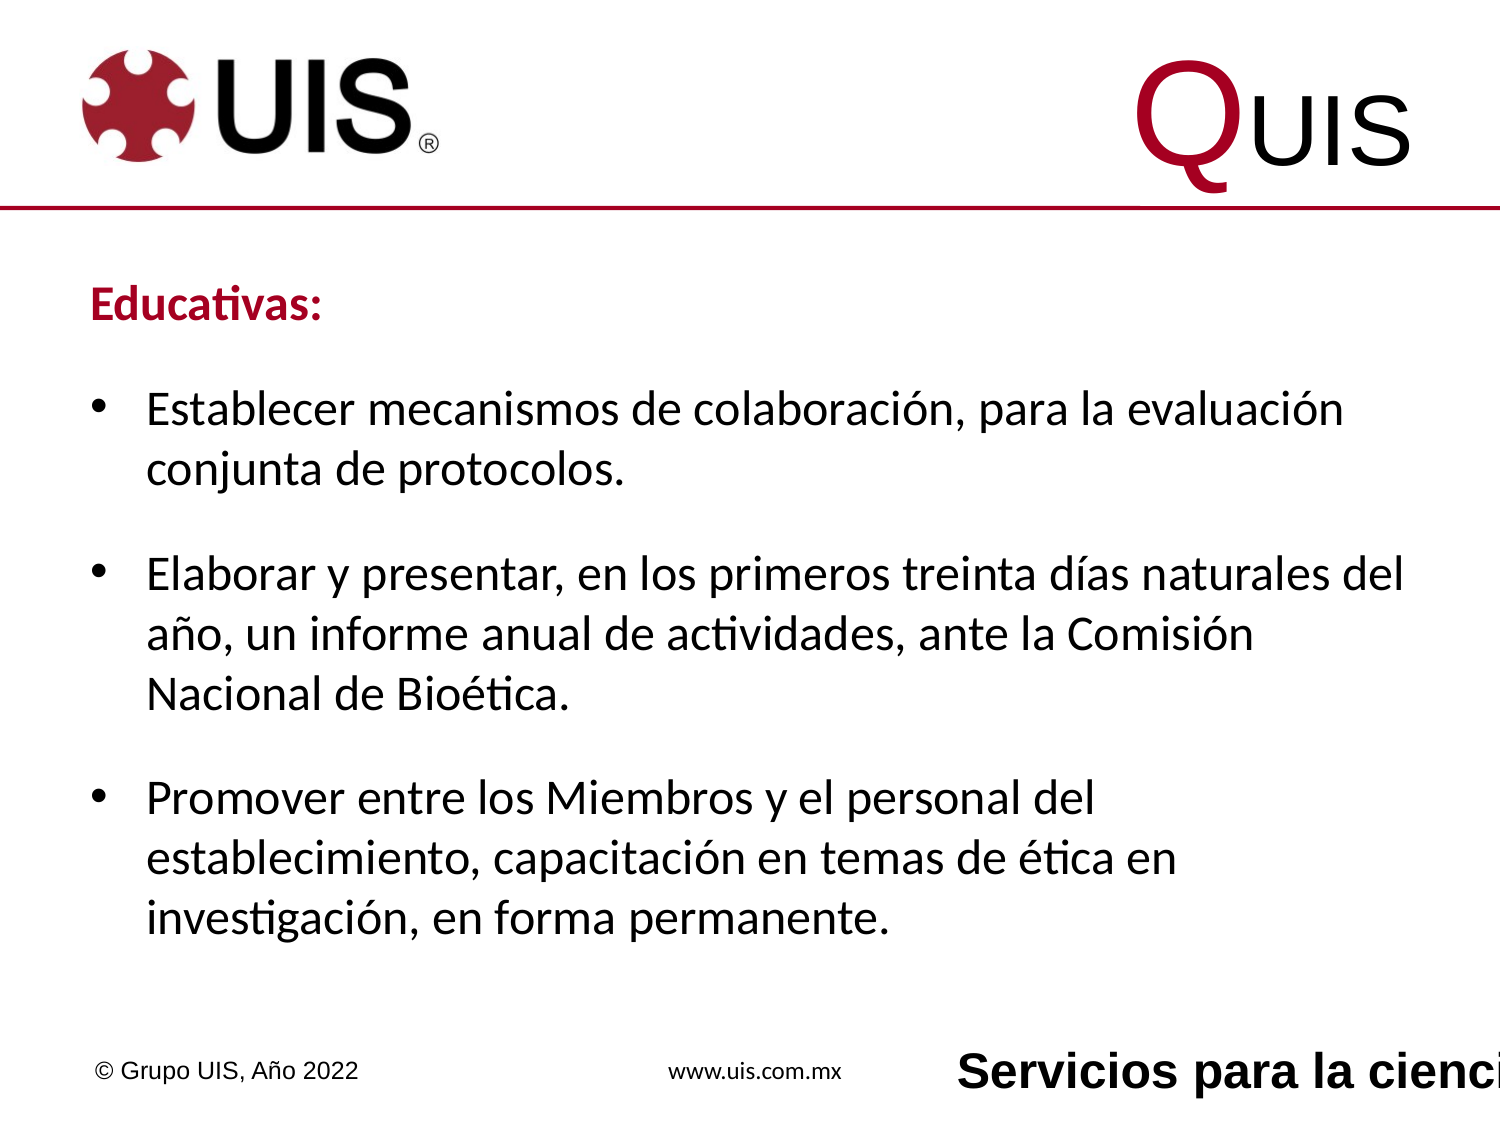

Educativas:

Establecer mecanismos de colaboración, para la evaluación conjunta de protocolos.

Elaborar y presentar, en los primeros treinta días naturales del año, un informe anual de actividades, ante la Comisión Nacional de Bioética.

Promover entre los Miembros y el personal del establecimiento, capacitación en temas de ética en investigación, en forma permanente.